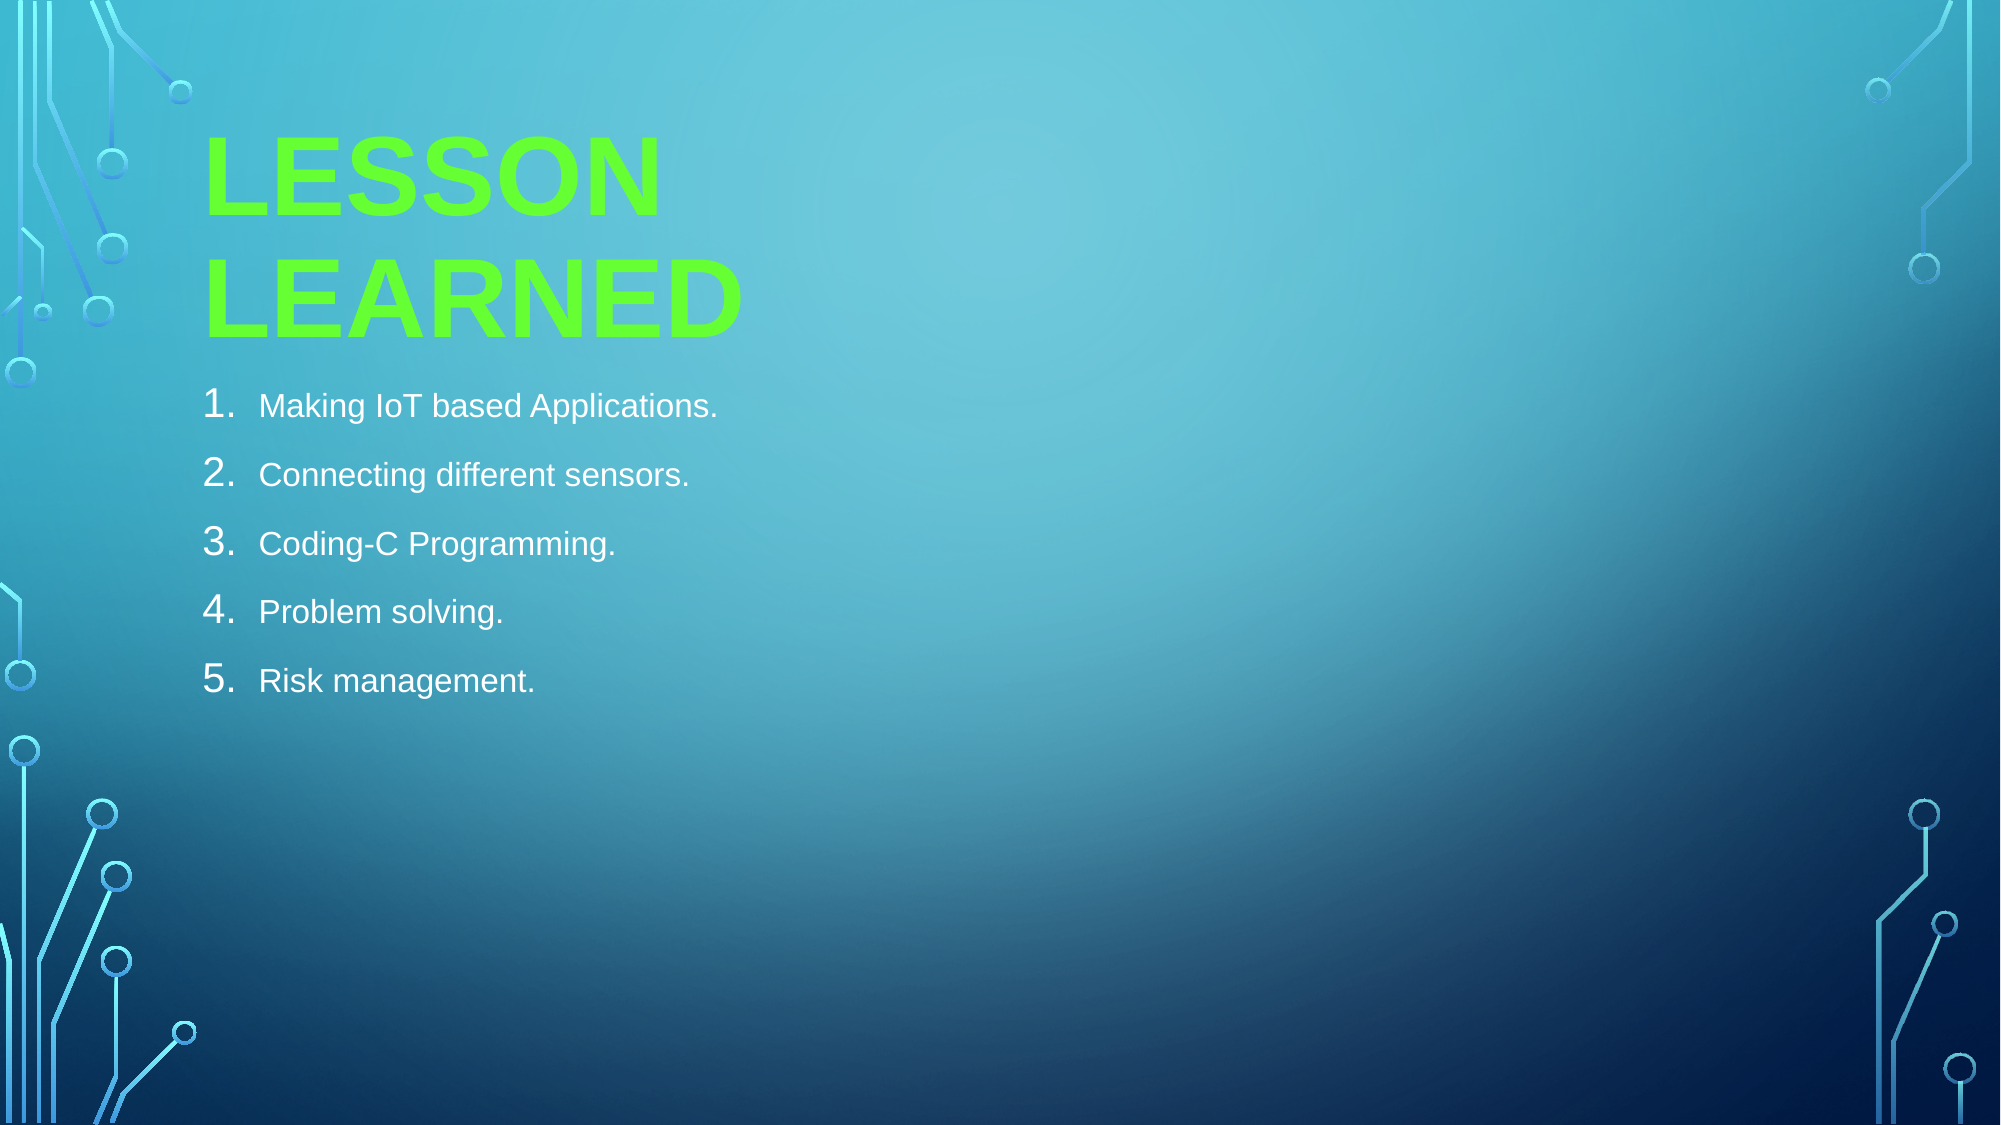

# Lesson learned
Making IoT based Applications.
Connecting different sensors.
Coding-C Programming.
Problem solving.
Risk management.